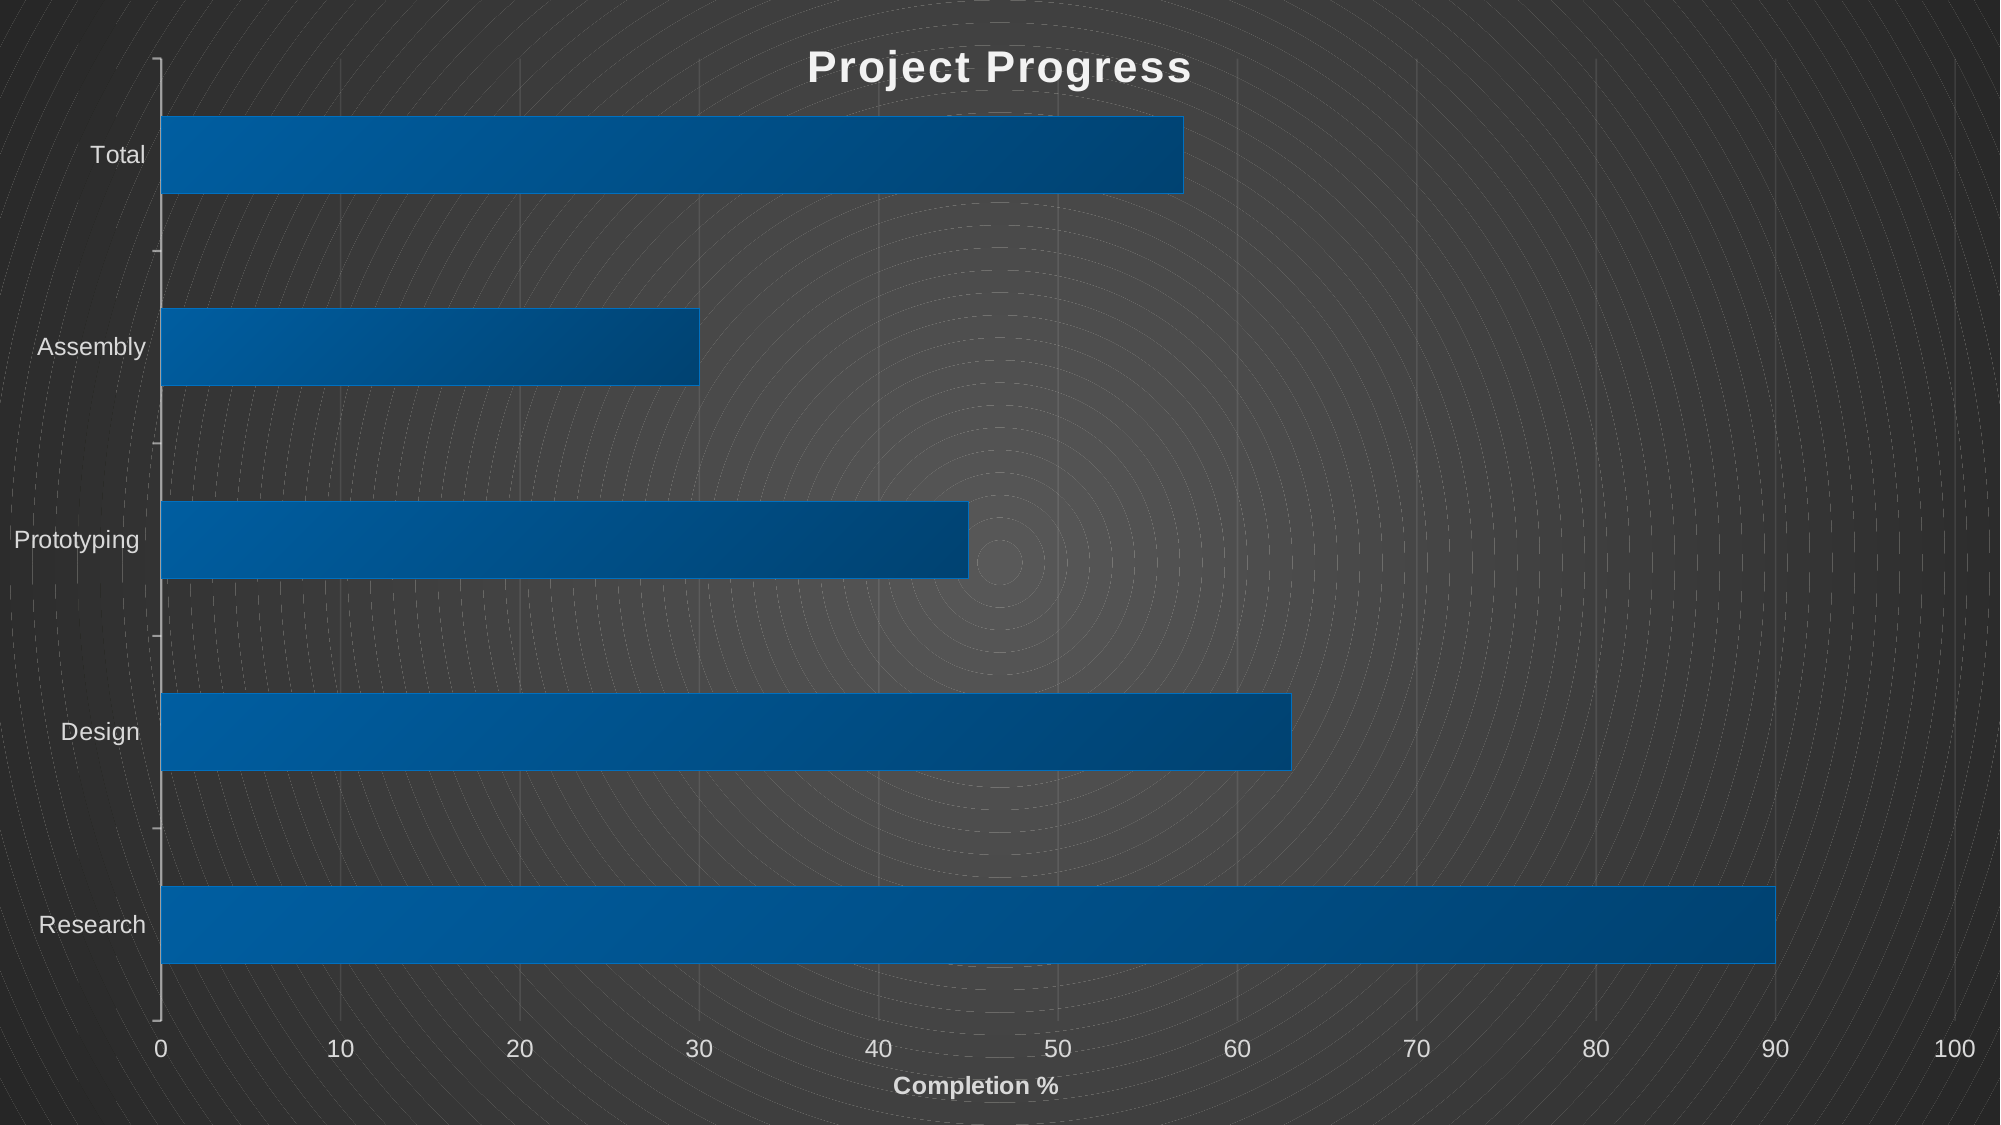

### Chart: Project Progress

| Category | Series 1 |
|---|---|
| Research | 90.0 |
| Design  | 63.0 |
| Prototyping  | 45.0 |
| Assembly | 30.0 |
| Total | 57.0 |